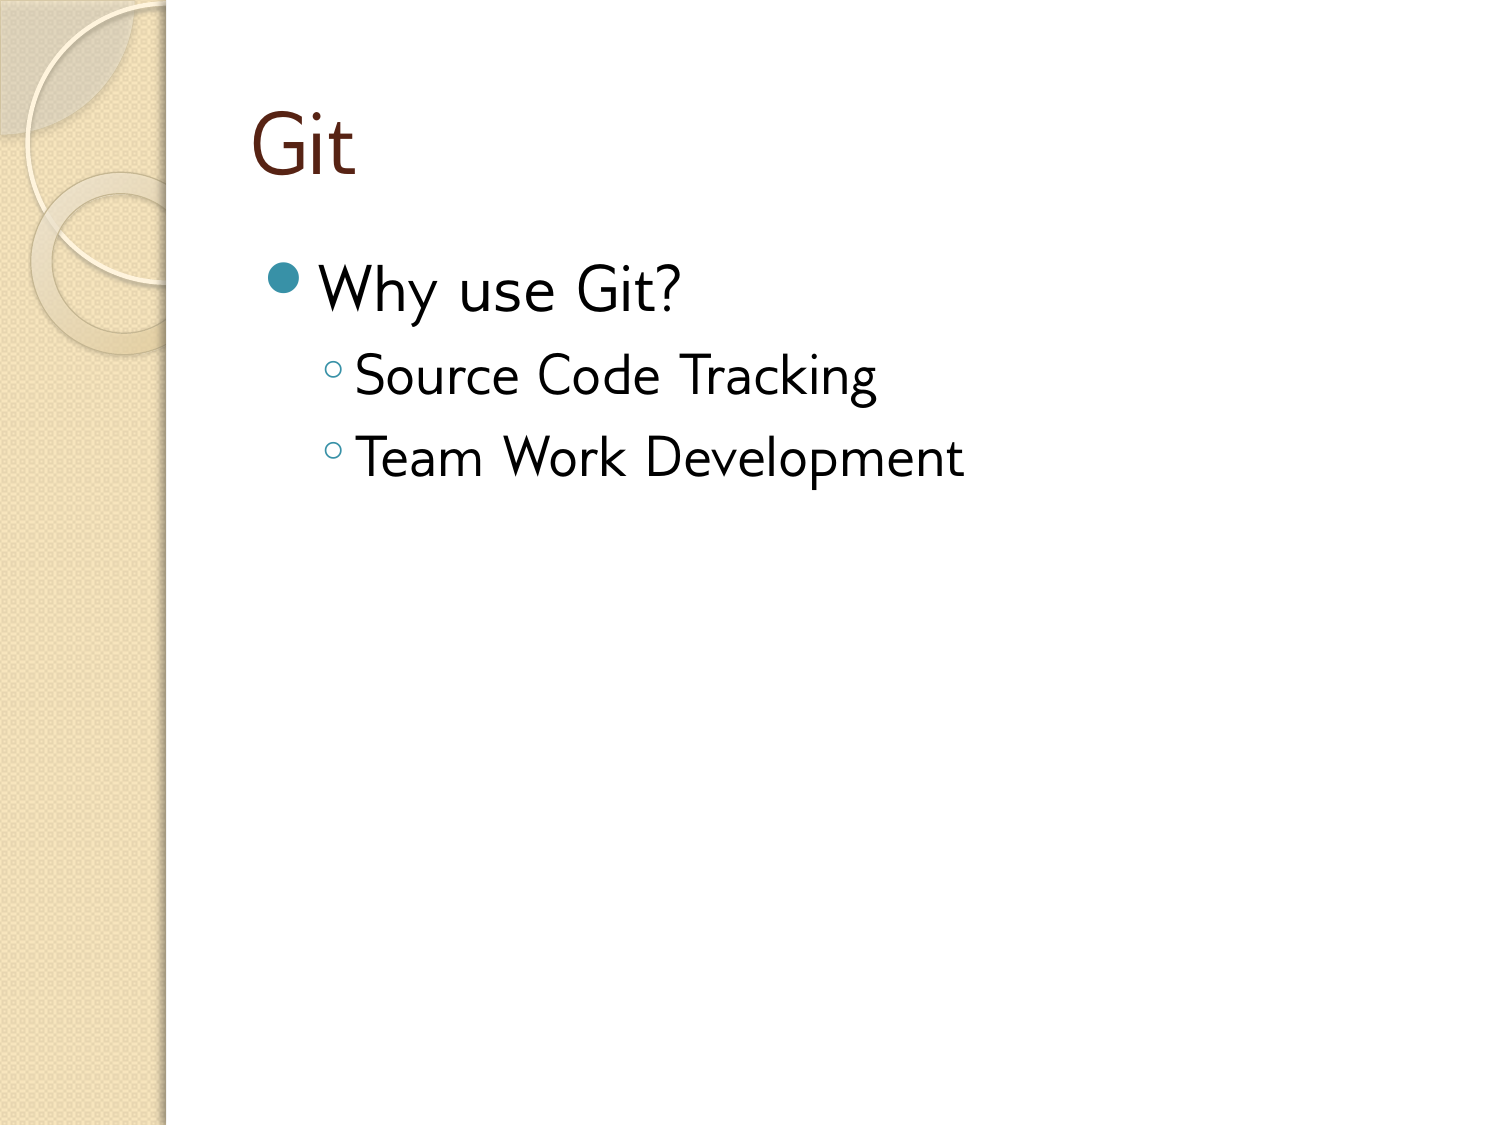

# Git
Why use Git?
Source Code Tracking
Team Work Development